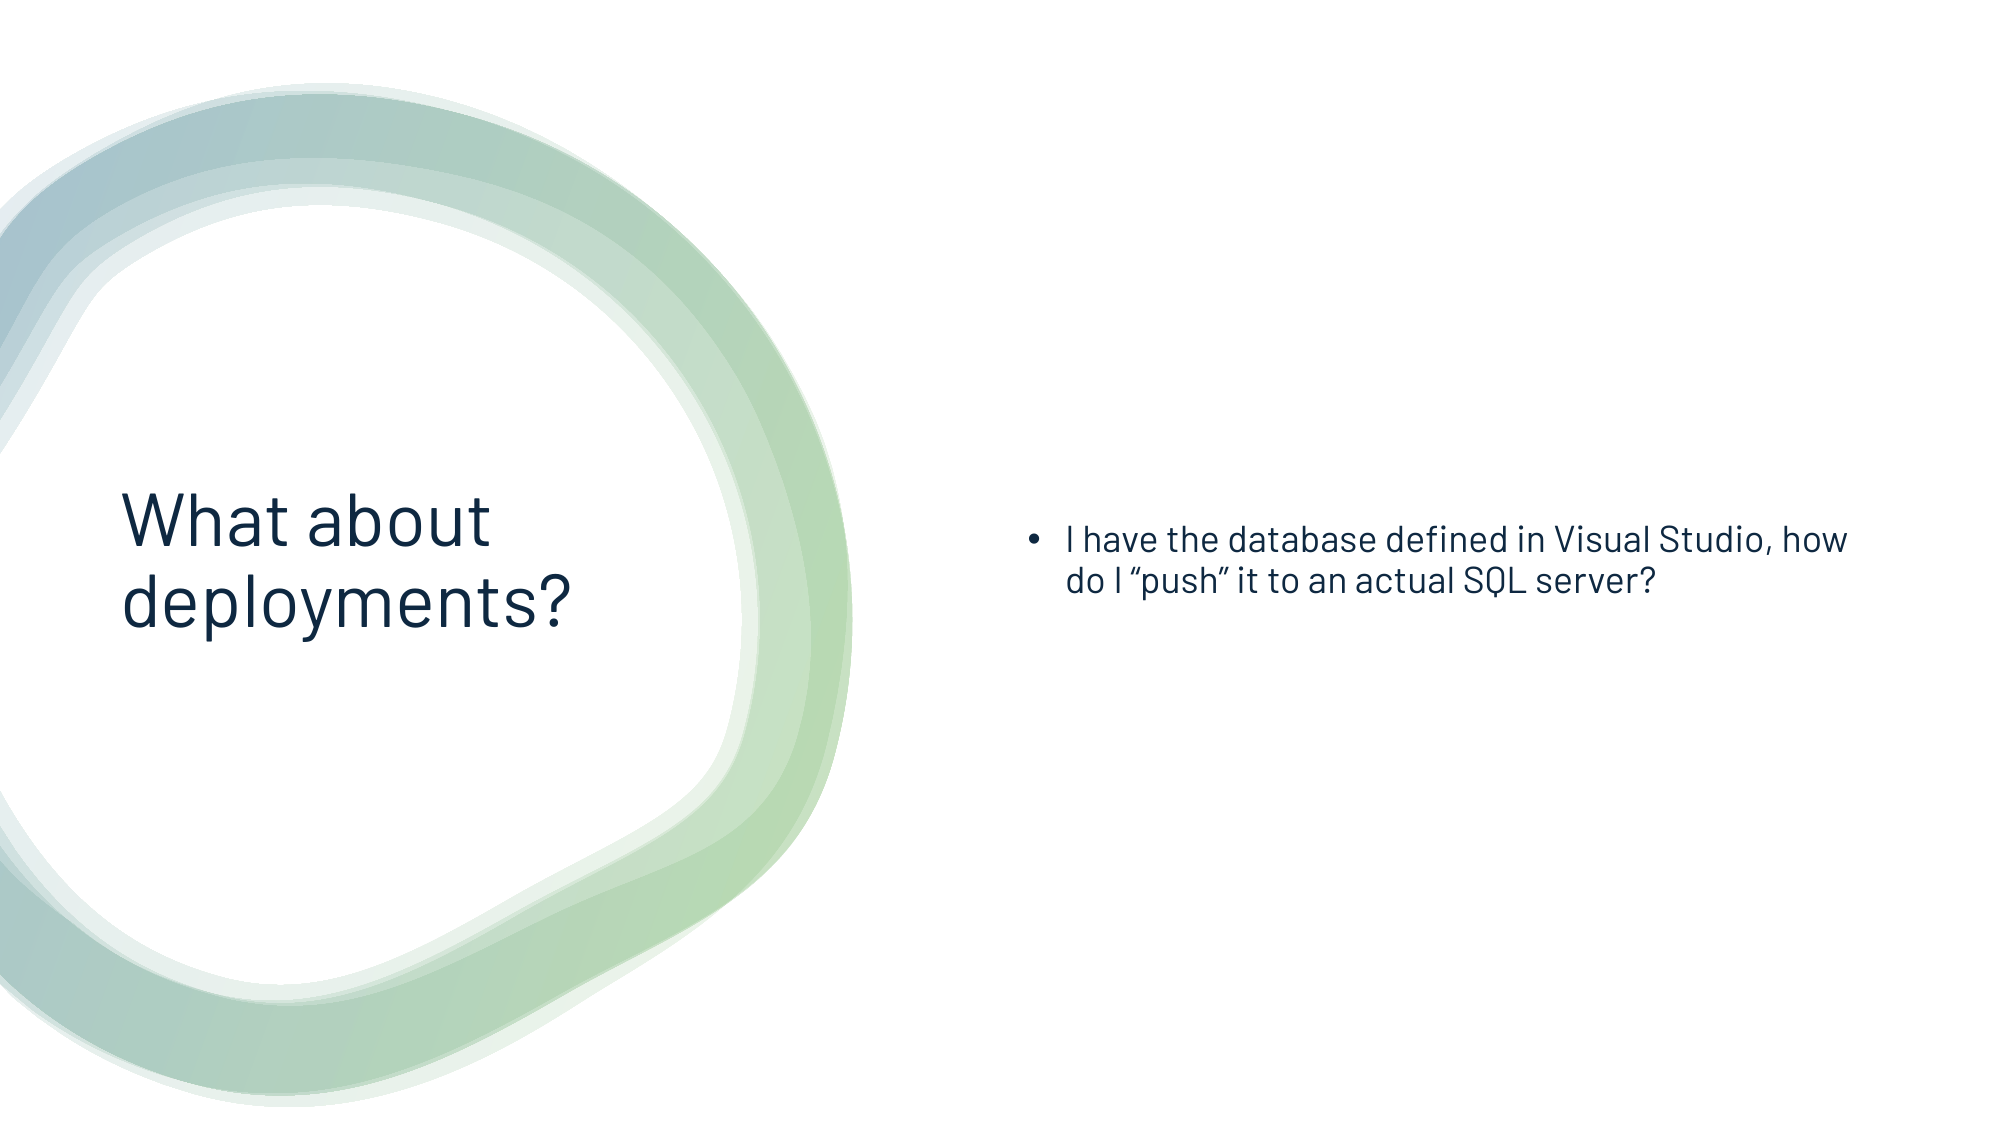

I have the database defined in Visual Studio, how do I “push” it to an actual SQL server?
# What about deployments?